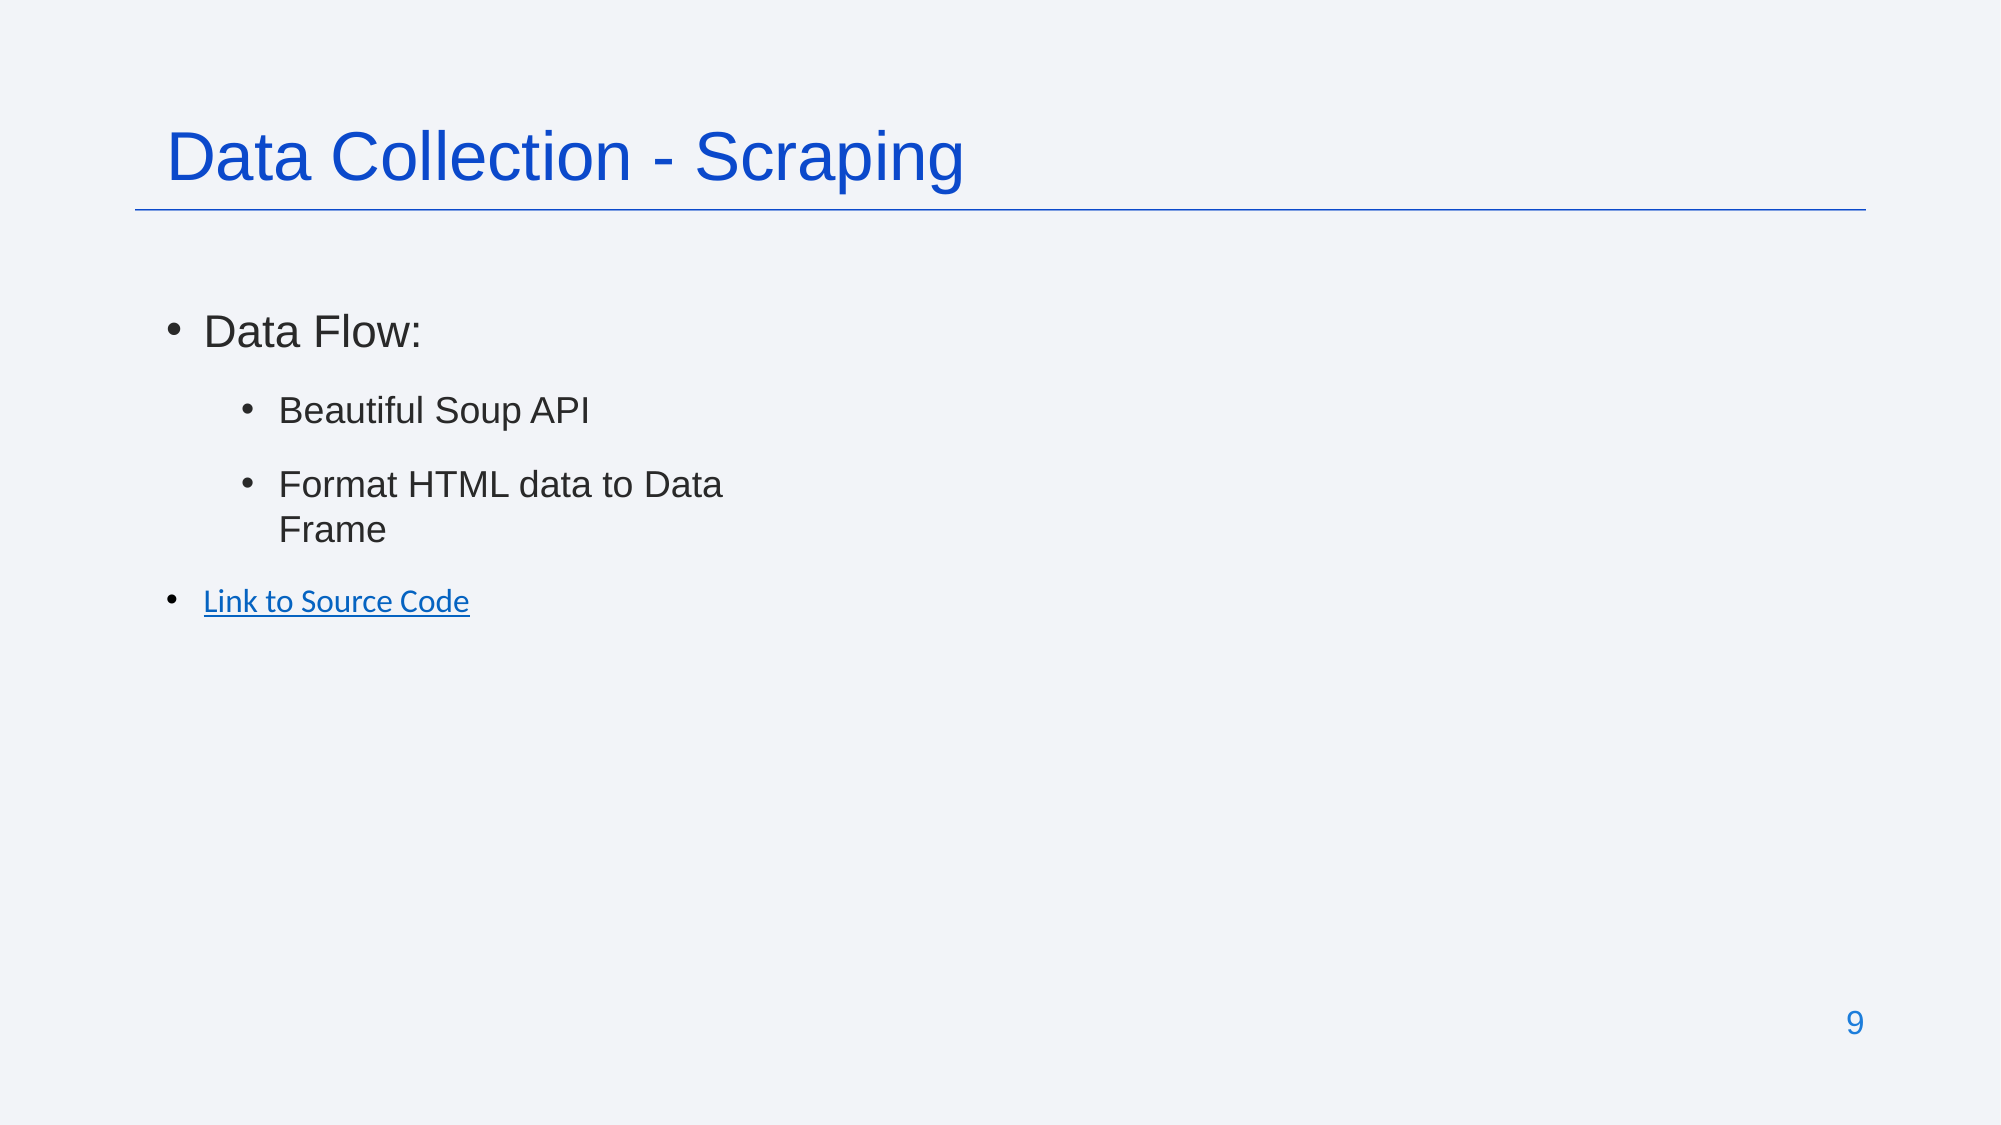

Data Collection - Scraping
Data Flow:
Beautiful Soup API
Format HTML data to Data Frame
Link to Source Code
9